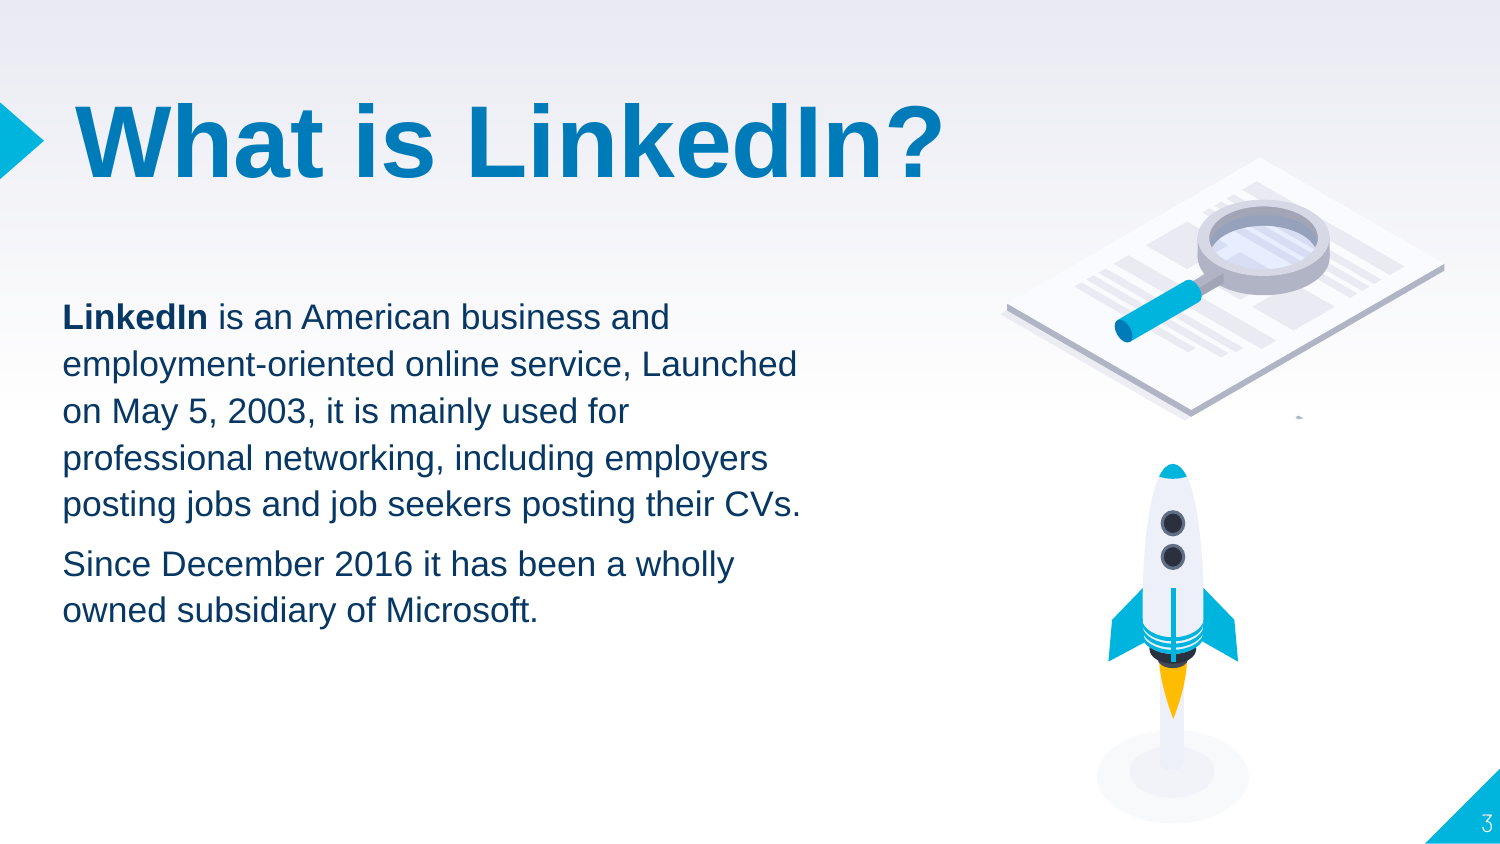

# What is LinkedIn?

LinkedIn is an American business and employment-oriented online service, Launched on May 5, 2003, it is mainly used for professional networking, including employers posting jobs and job seekers posting their CVs.
Since December 2016 it has been a wholly owned subsidiary of Microsoft.

3